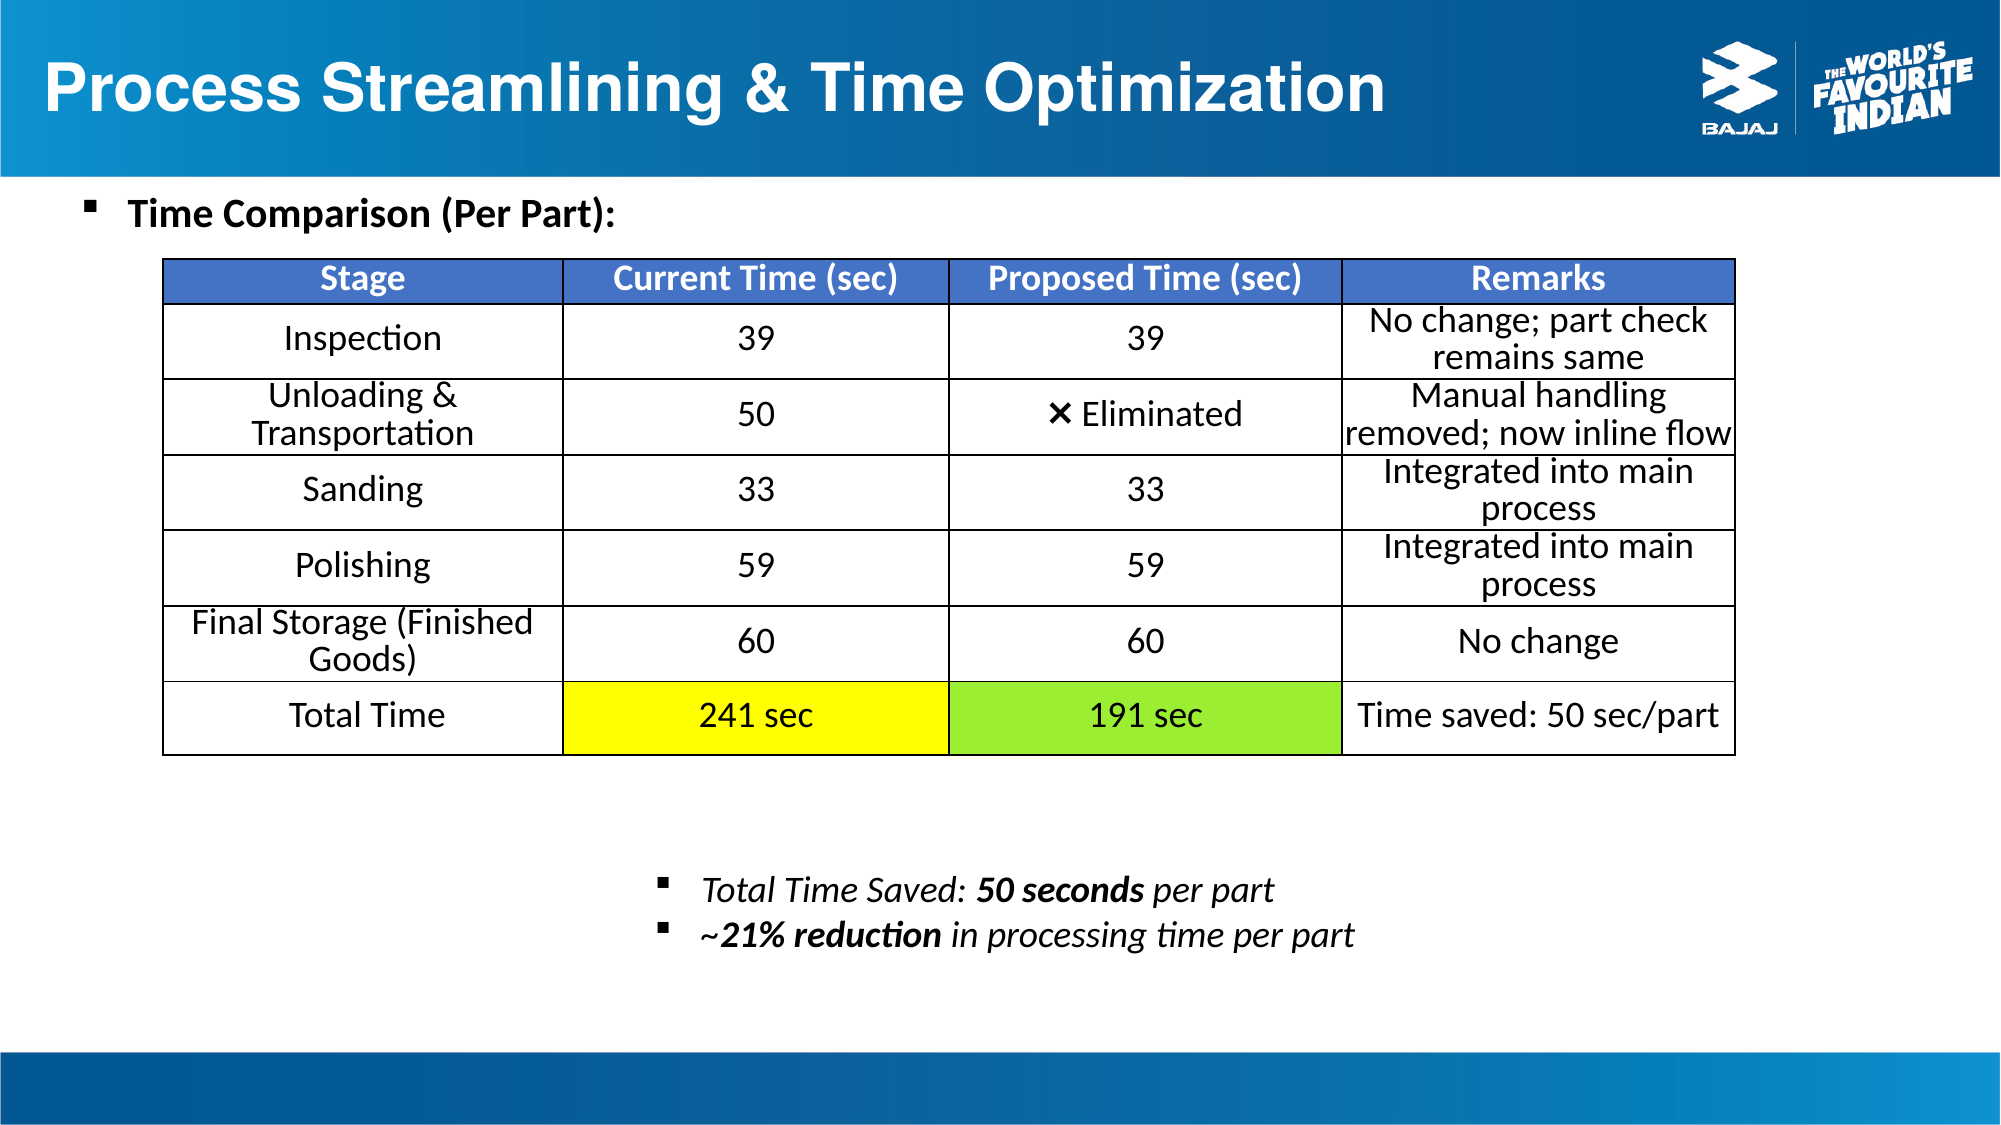

# Process Streamlining & Time Optimization
Time Comparison (Per Part):

| Stage | Current Time (sec) | Proposed Time (sec) | Remarks |
| --- | --- | --- | --- |
| Inspection | 39 | 39 | No change; part check remains same |
| Unloading & Transportation | 50 | ❌ Eliminated | Manual handling removed; now inline flow |
| Sanding | 33 | 33 | Integrated into main process |
| Polishing | 59 | 59 | Integrated into main process |
| Final Storage (Finished Goods) | 60 | 60 | No change |
| Total Time | 241 sec | 191 sec | Time saved: 50 sec/part |
Total Time Saved: 50 seconds per part
~21% reduction in processing time per part
16